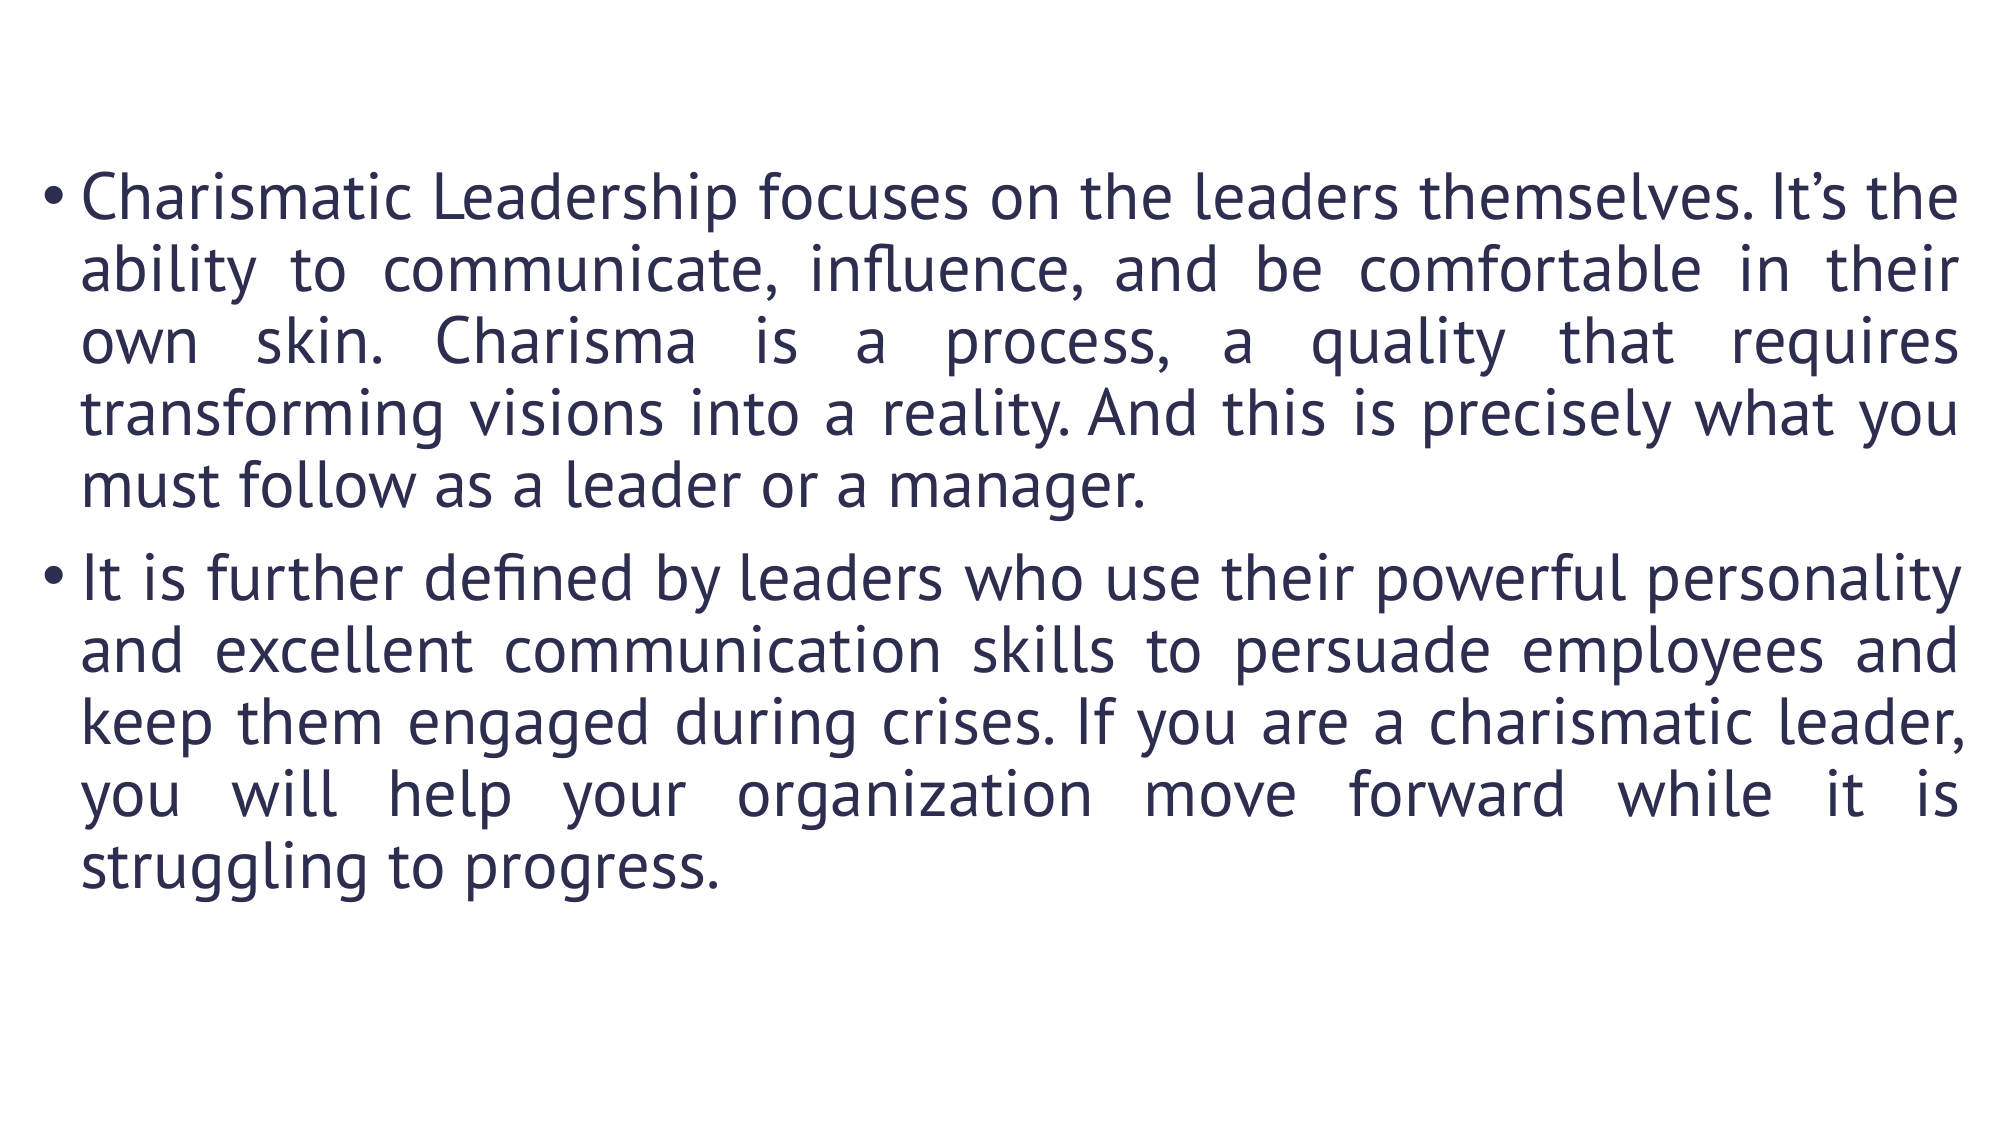

#
Charismatic Leadership focuses on the leaders themselves. It’s the ability to communicate, influence, and be comfortable in their own skin. Charisma is a process, a quality that requires transforming visions into a reality. And this is precisely what you must follow as a leader or a manager.
It is further defined by leaders who use their powerful personality and excellent communication skills to persuade employees and keep them engaged during crises. If you are a charismatic leader, you will help your organization move forward while it is struggling to progress.